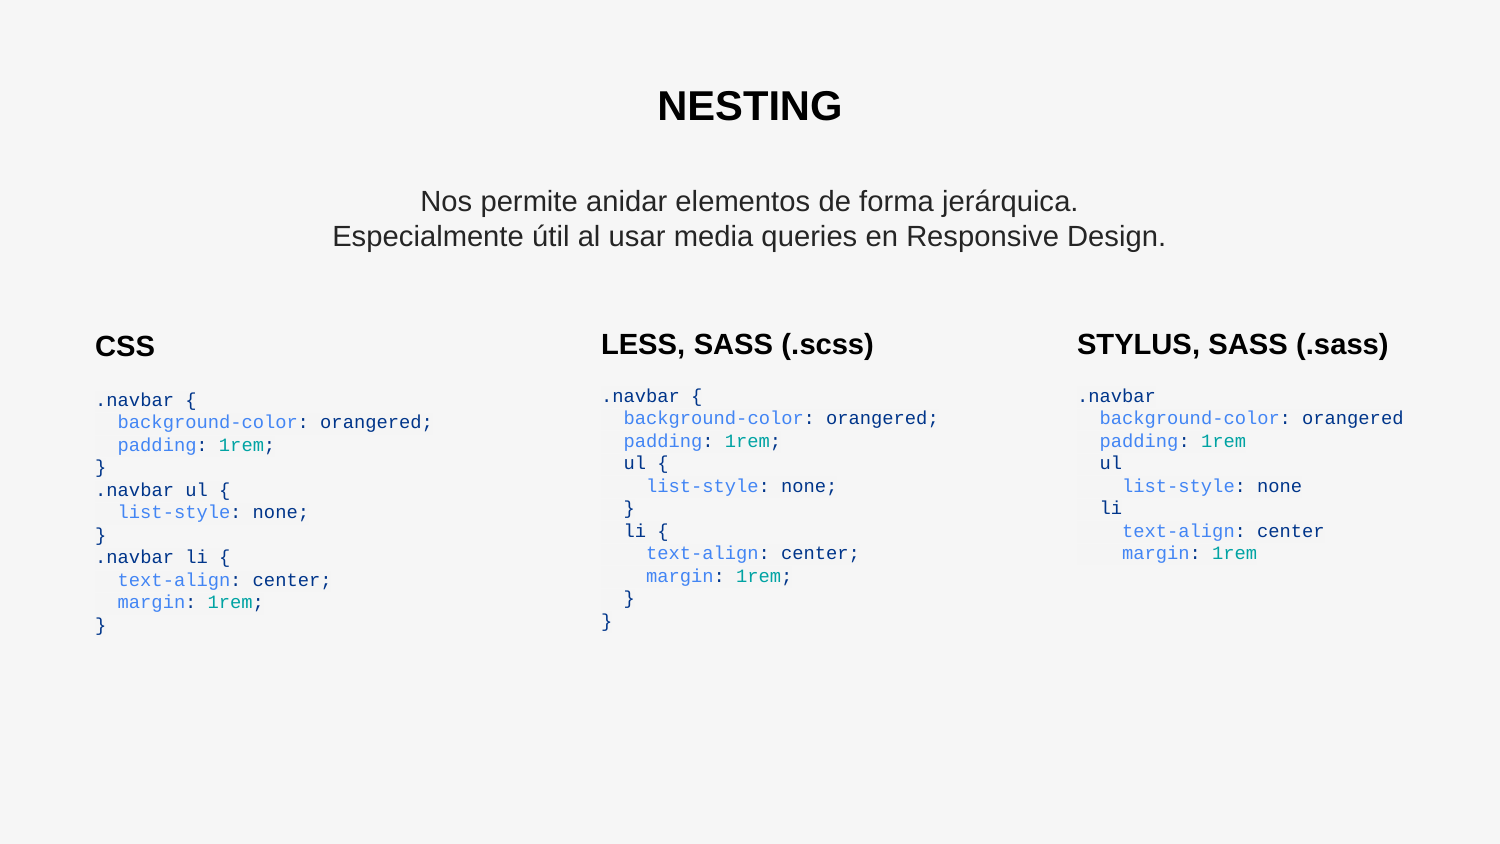

# NESTING
Nos permite anidar elementos de forma jerárquica.
Especialmente útil al usar media queries en Responsive Design.
LESS, SASS (.scss)

.navbar {
  background-color: orangered;
  padding: 1rem;
  ul {
    list-style: none;
  }
  li {
    text-align: center;
    margin: 1rem;
  }
}
STYLUS, SASS (.sass)

.navbar
  background-color: orangered
  padding: 1rem
  ul
    list-style: none
  li
    text-align: center
    margin: 1rem

CSS

.navbar {
  background-color: orangered;
  padding: 1rem;
}
.navbar ul {
  list-style: none;
}
.navbar li {
  text-align: center;
  margin: 1rem;
}